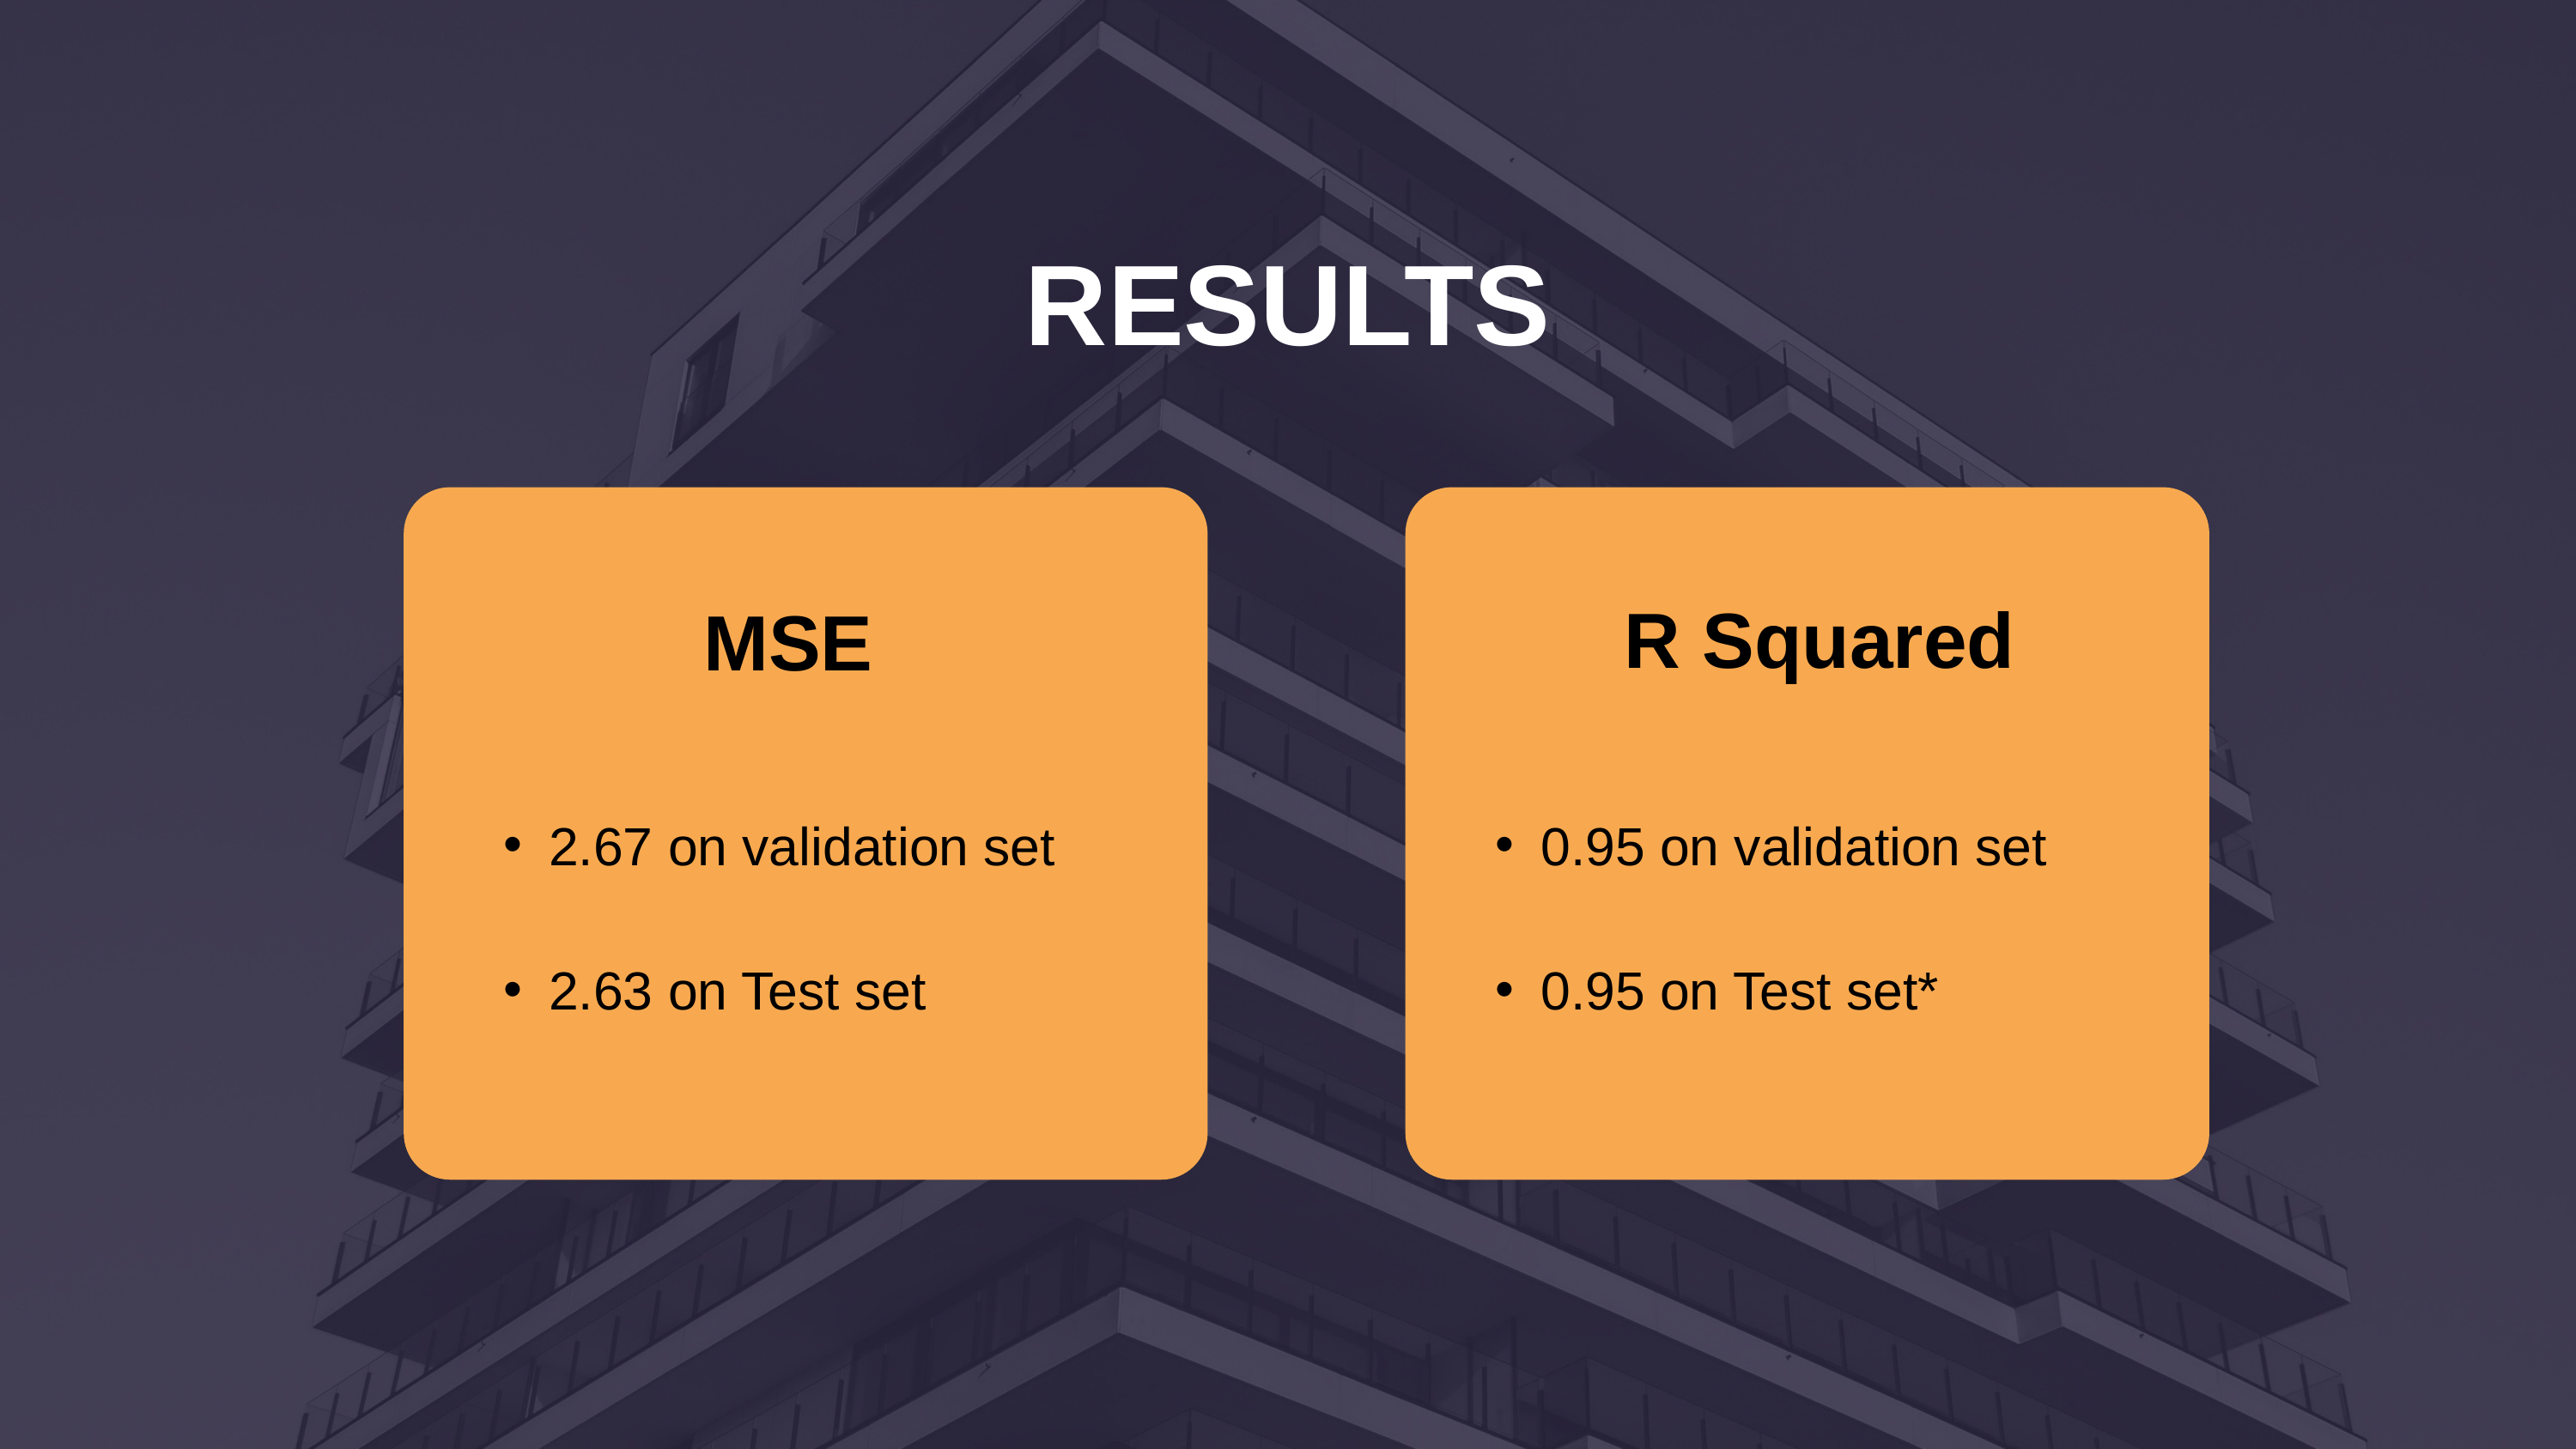

RESULTS

R Squared
MSE
2.67 on validation set
0.95 on validation set
2.63 on Test set
0.95 on Test set*